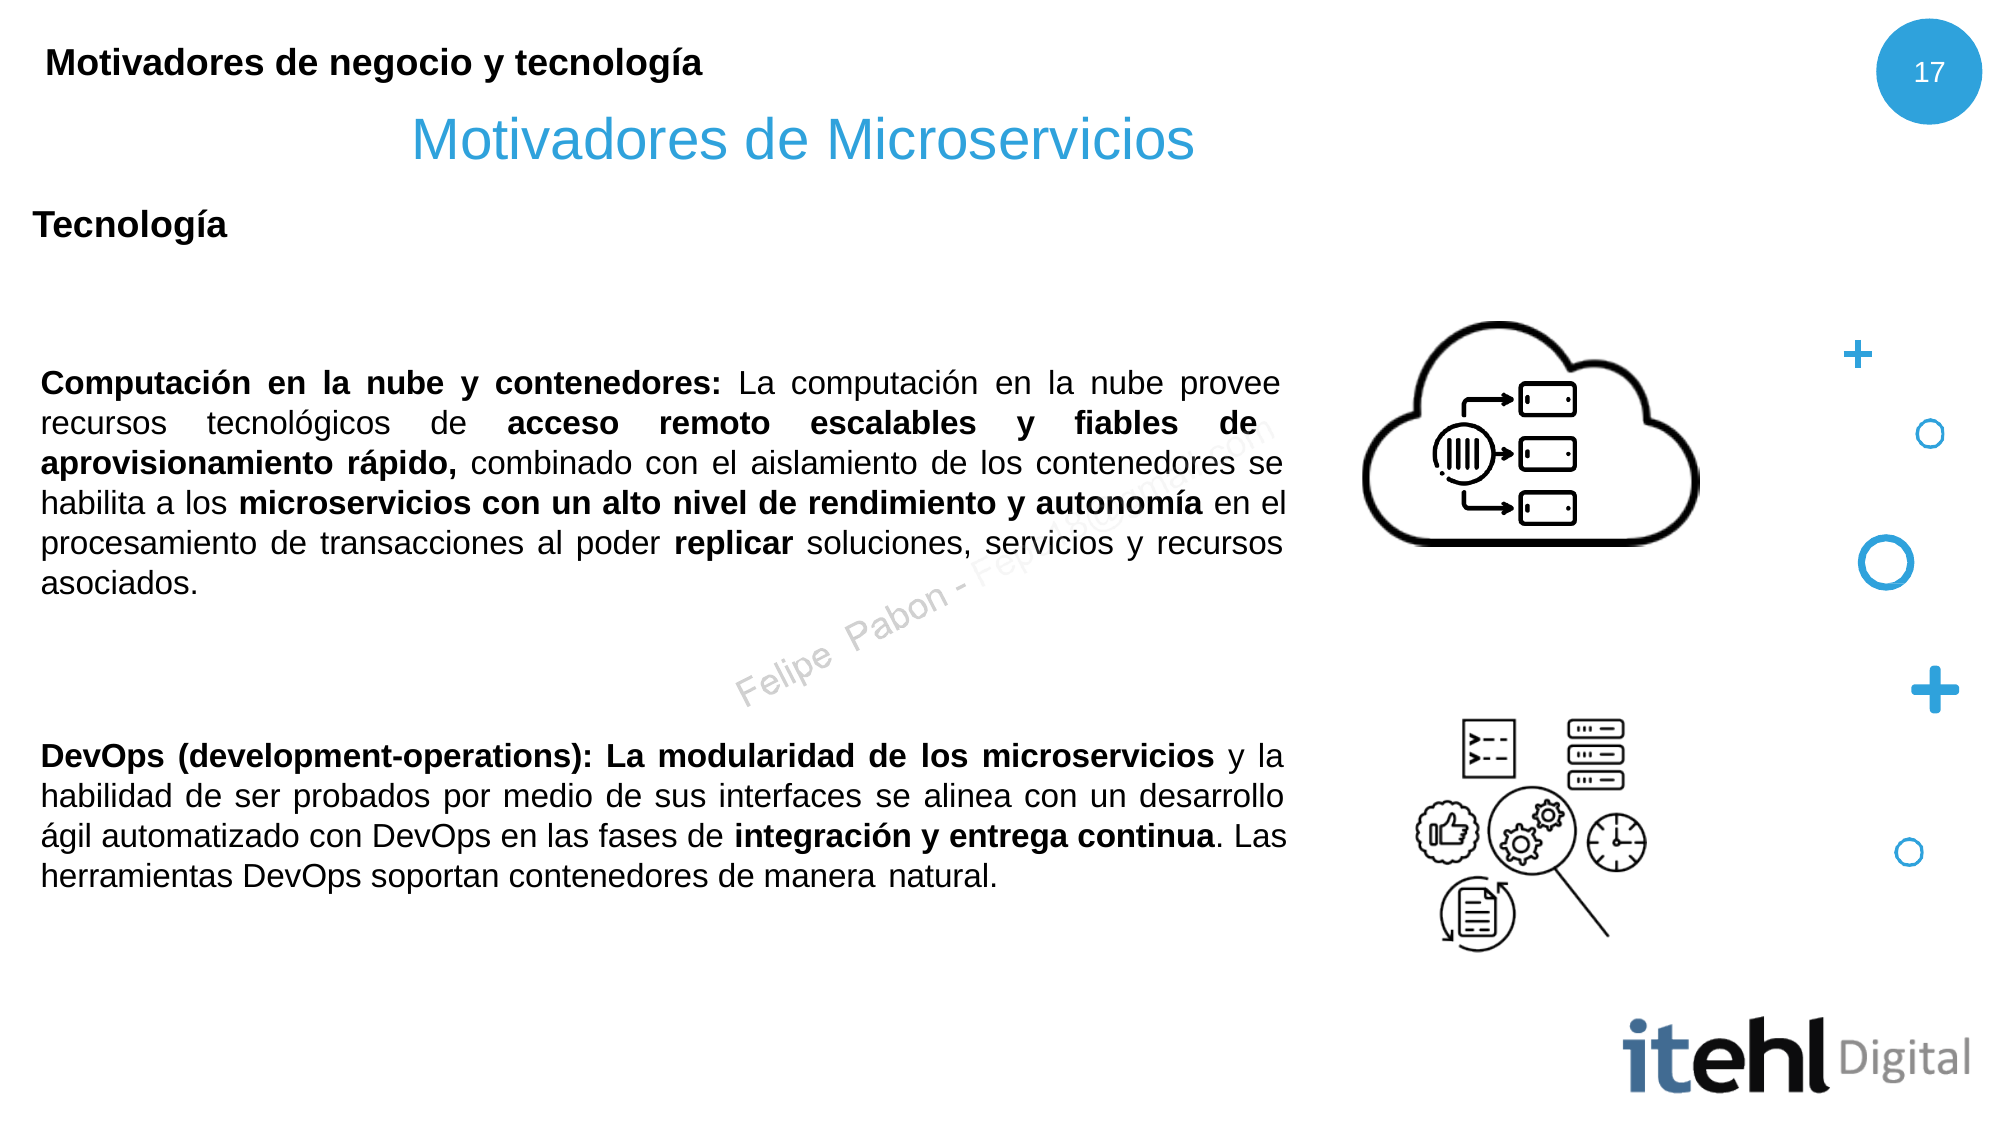

# Motivadores de negocio y tecnología
17
Motivadores de Microservicios
Tecnología

Computación en la nube y contenedores: La computación en la nube provee  recursos tecnológicos de acceso remoto escalables y fiables de  aprovisionamiento rápido, combinado con el aislamiento de los contenedores se  habilita a los microservicios con un alto nivel de rendimiento y autonomía en el  procesamiento de transacciones al poder replicar soluciones, servicios y recursos  asociados.

DevOps (development-operations): La modularidad de los microservicios y la  habilidad de ser probados por medio de sus interfaces se alinea con un desarrollo  ágil automatizado con DevOps en las fases de integración y entrega continua. Las  herramientas DevOps soportan contenedores de manera natural.